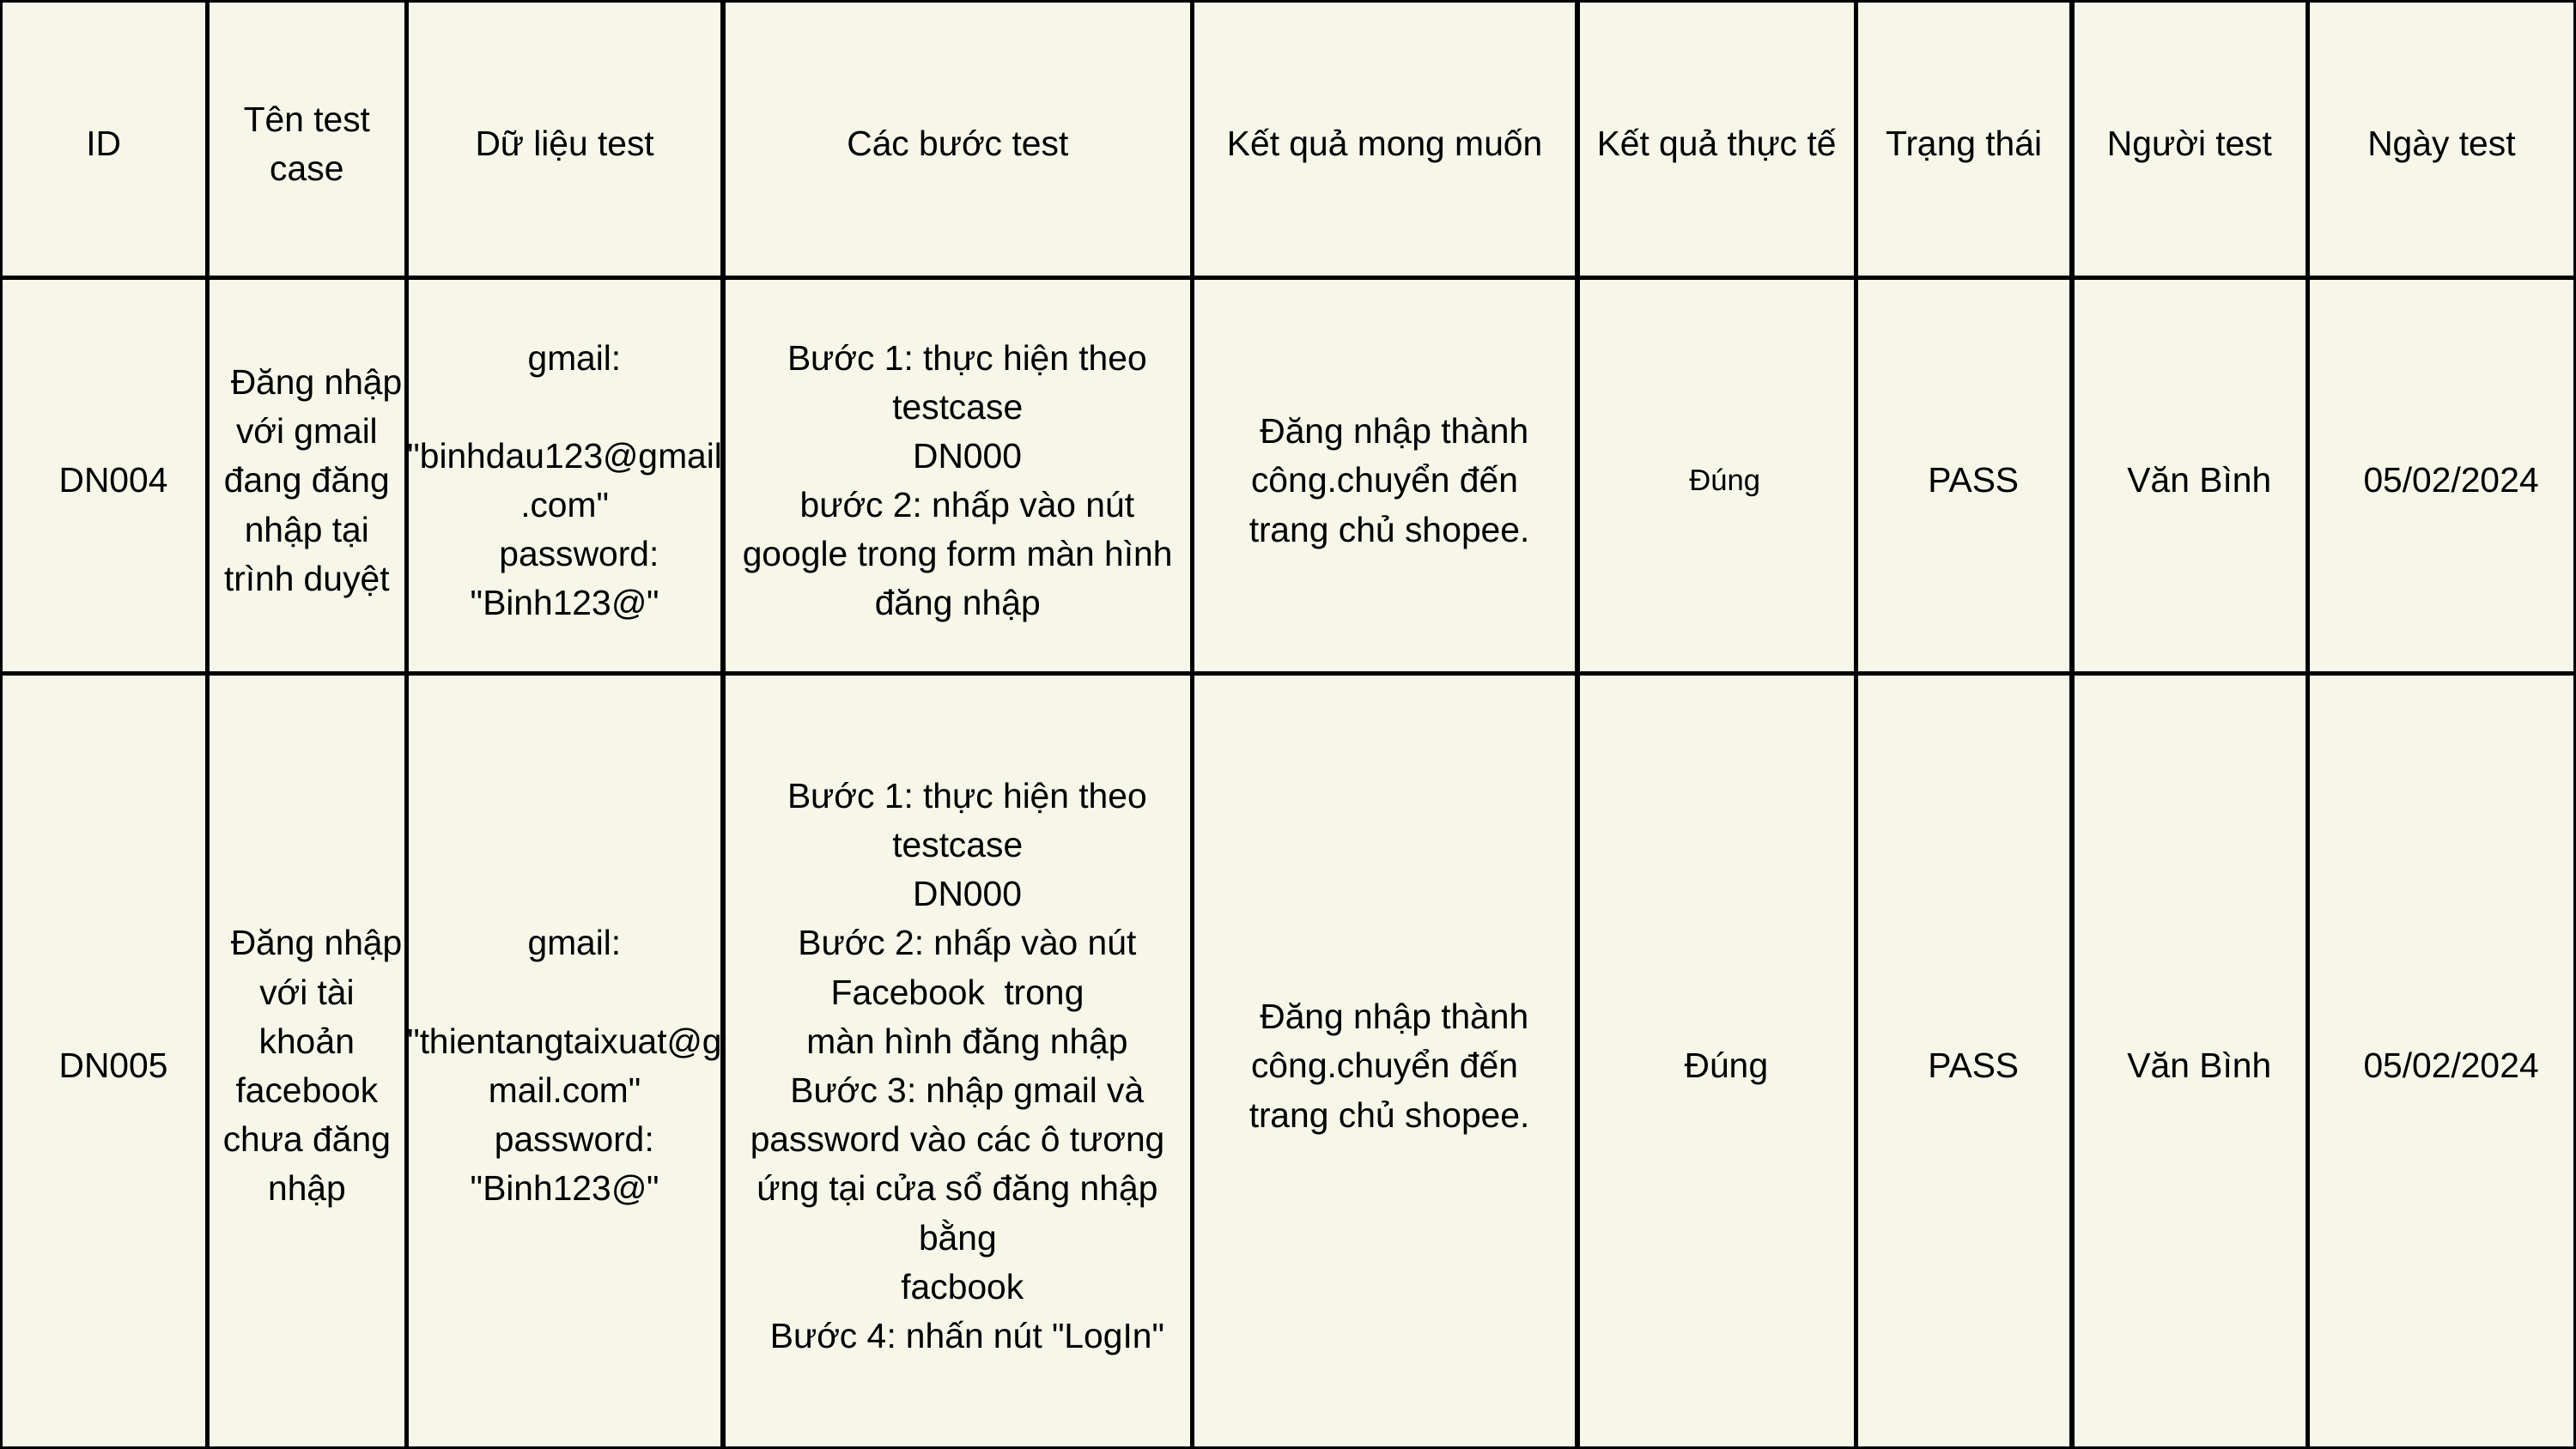

| ID | Tên test case | Dữ liệu test | Các bước test | Kết quả mong muốn | Kết quả thực tế | Trạng thái | Người test | Ngày test |
| --- | --- | --- | --- | --- | --- | --- | --- | --- |
| DN004 | Đăng nhập với gmail đang đăng nhập tại trình duyệt | gmail: "binhdau123@gmail.com"  password: "Binh123@" | Bước 1: thực hiện theo testcase DN000 bước 2: nhấp vào nút google trong form màn hình đăng nhập | Đăng nhập thành công.chuyển đến trang chủ shopee. | Đúng | PASS | Văn Bình | 05/02/2024 |
| DN005 | Đăng nhập với tài khoản facebook chưa đăng nhập | gmail: "thientangtaixuat@gmail.com" password: "Binh123@" | Bước 1: thực hiện theo testcase DN000 Bước 2: nhấp vào nút Facebook  trong màn hình đăng nhập Bước 3: nhập gmail và password vào các ô tương ứng tại cửa sổ đăng nhập bằng facbook Bước 4: nhấn nút "LogIn" | Đăng nhập thành công.chuyển đến trang chủ shopee. | Đúng | PASS | Văn Bình | 05/02/2024 |